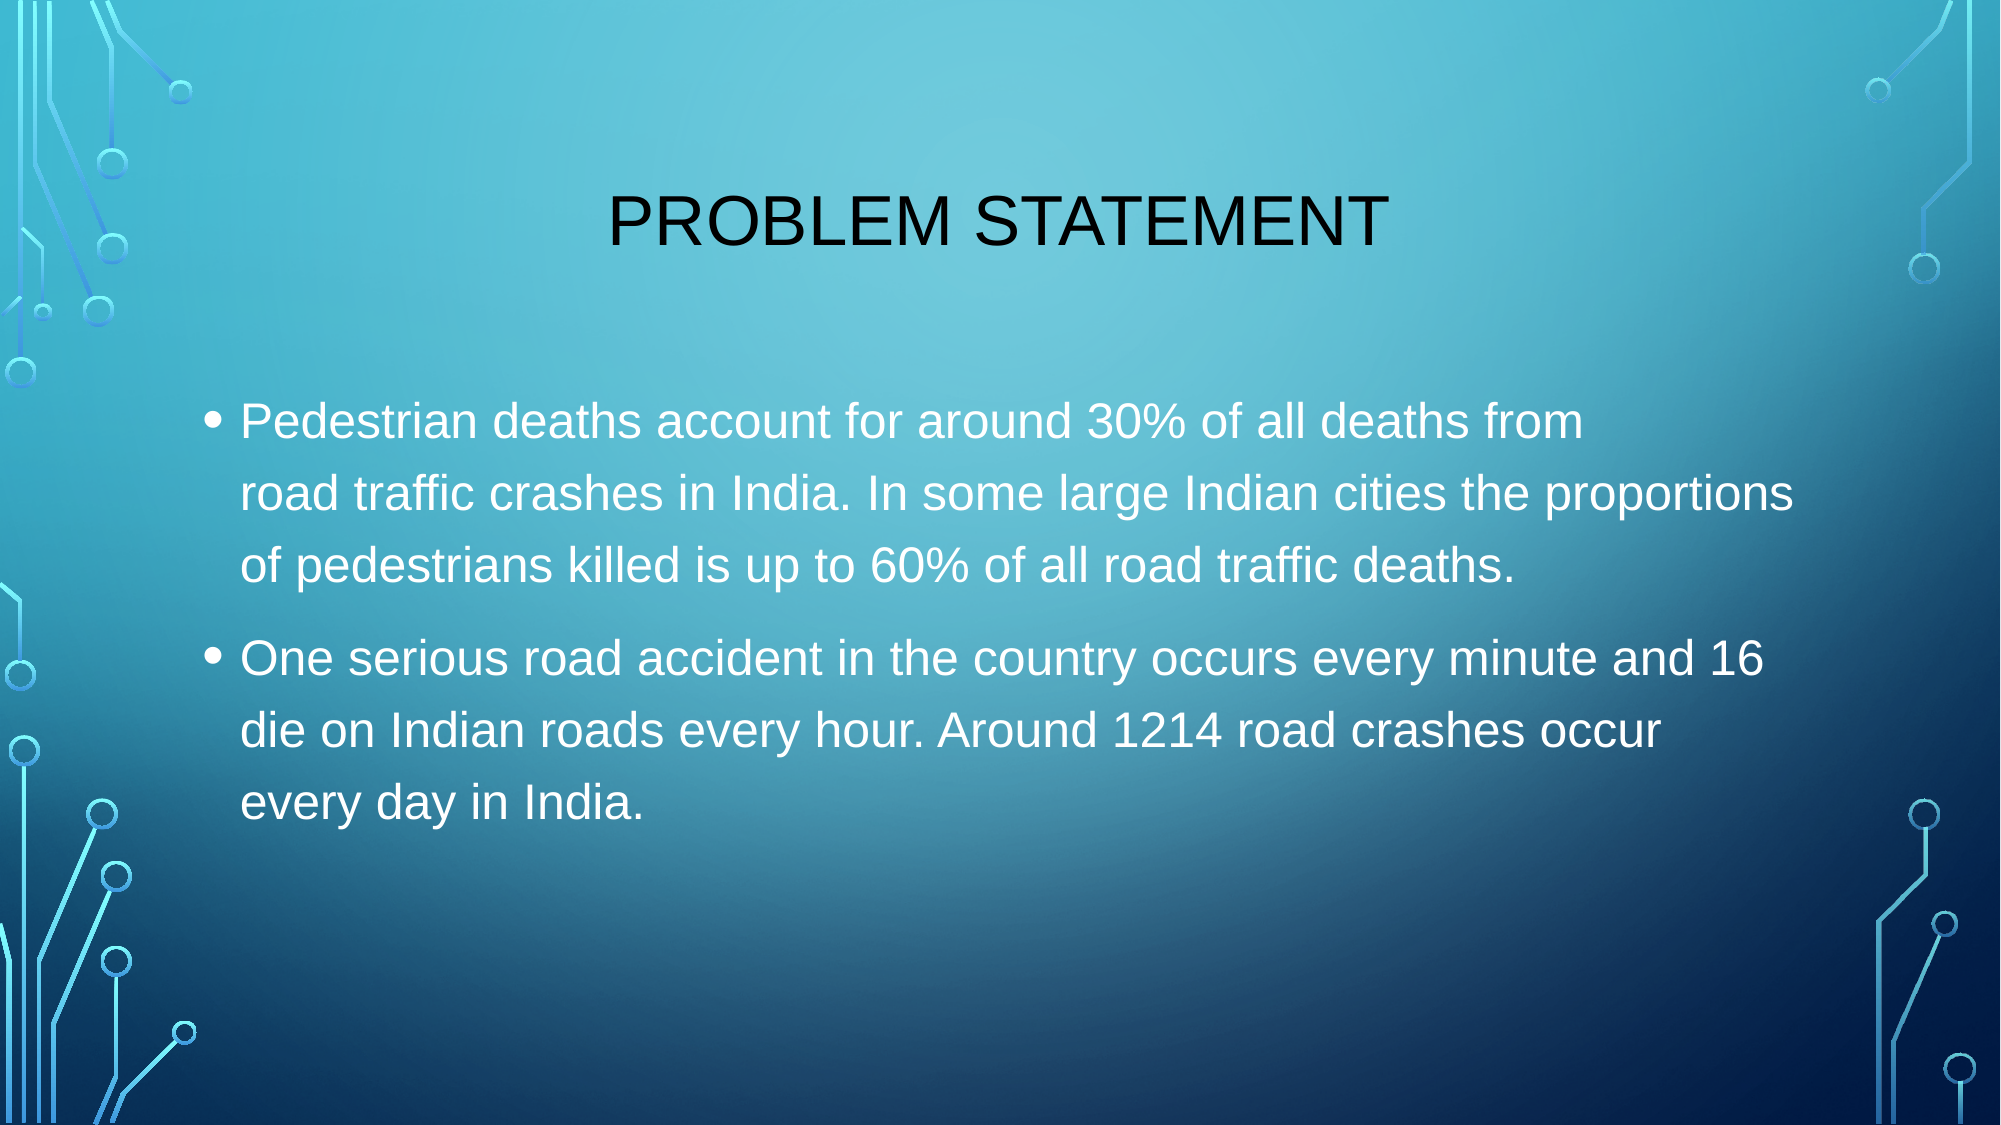

# Problem Statement
Pedestrian deaths account for around 30% of all deaths from road traffic crashes in India. In some large Indian cities the proportions of pedestrians killed is up to 60% of all road traffic deaths.
One serious road accident in the country occurs every minute and 16 die on Indian roads every hour. Around 1214 road crashes occur every day in India.